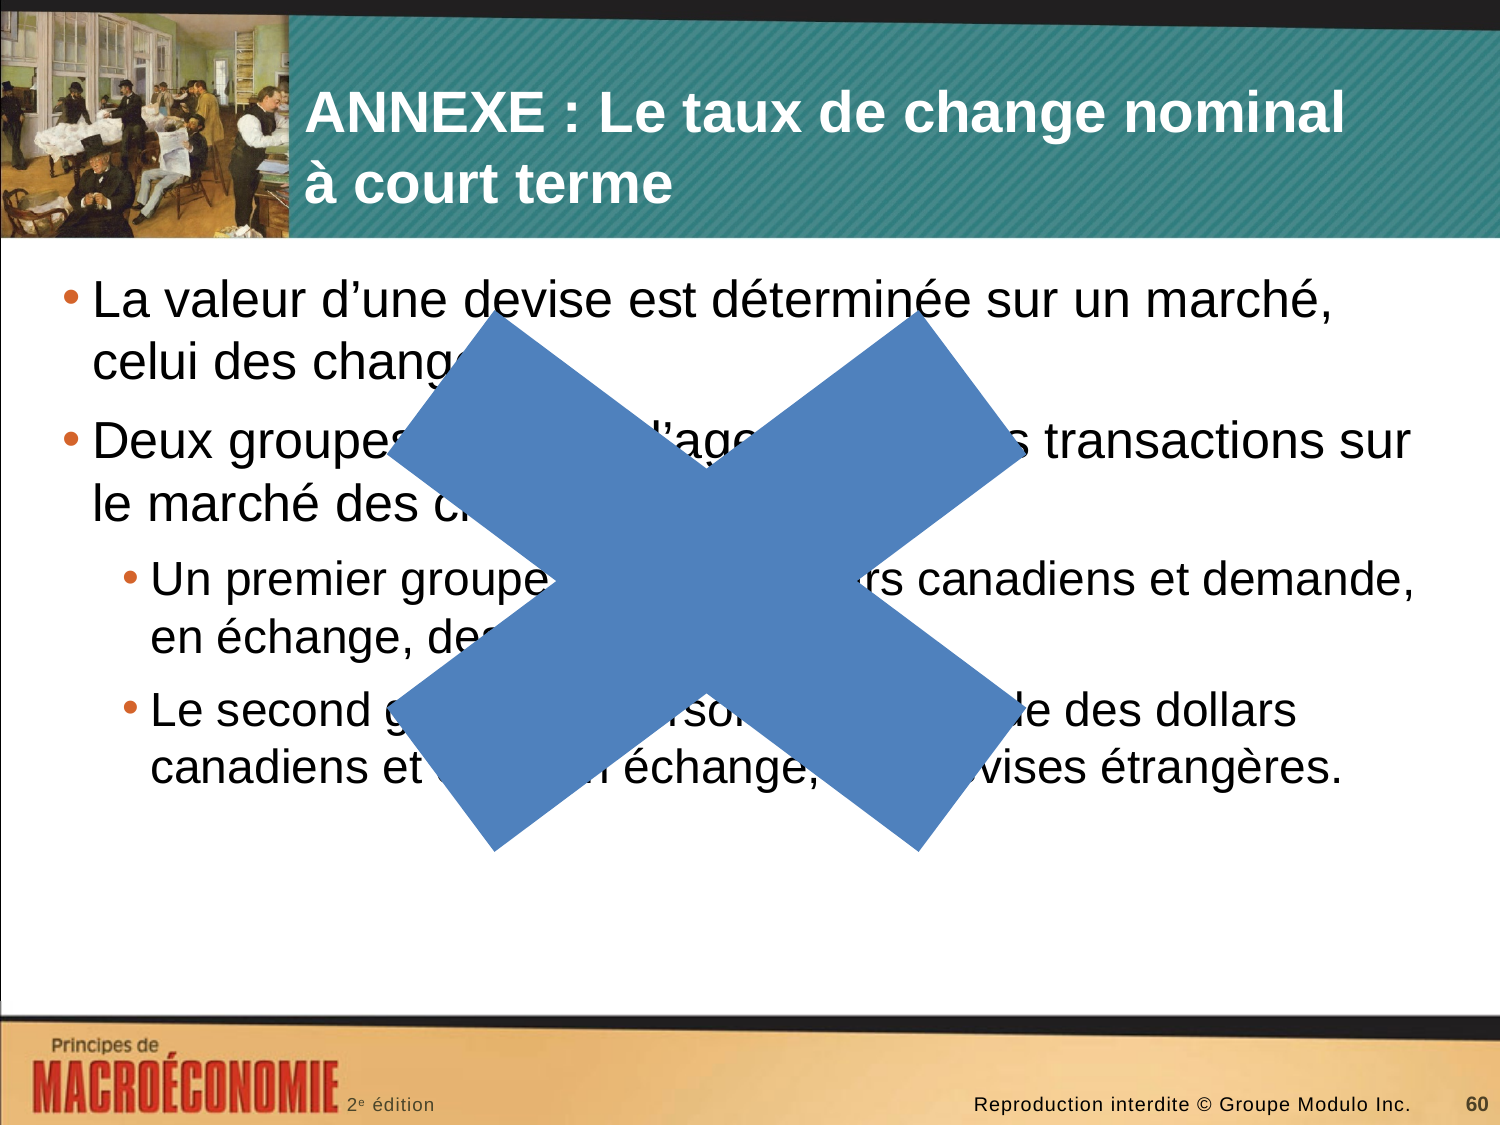

# ANNEXE : Le taux de change nominal à court terme

La valeur d’une devise est déterminée sur un marché, celui des changes.
Deux groupes distincts d’agents font des transactions sur le marché des changes :
Un premier groupe offre des dollars canadiens et demande, en échange, des devises étrangères.
Le second groupe de personnes demande des dollars canadiens et offre, en échange, des devises étrangères.
60